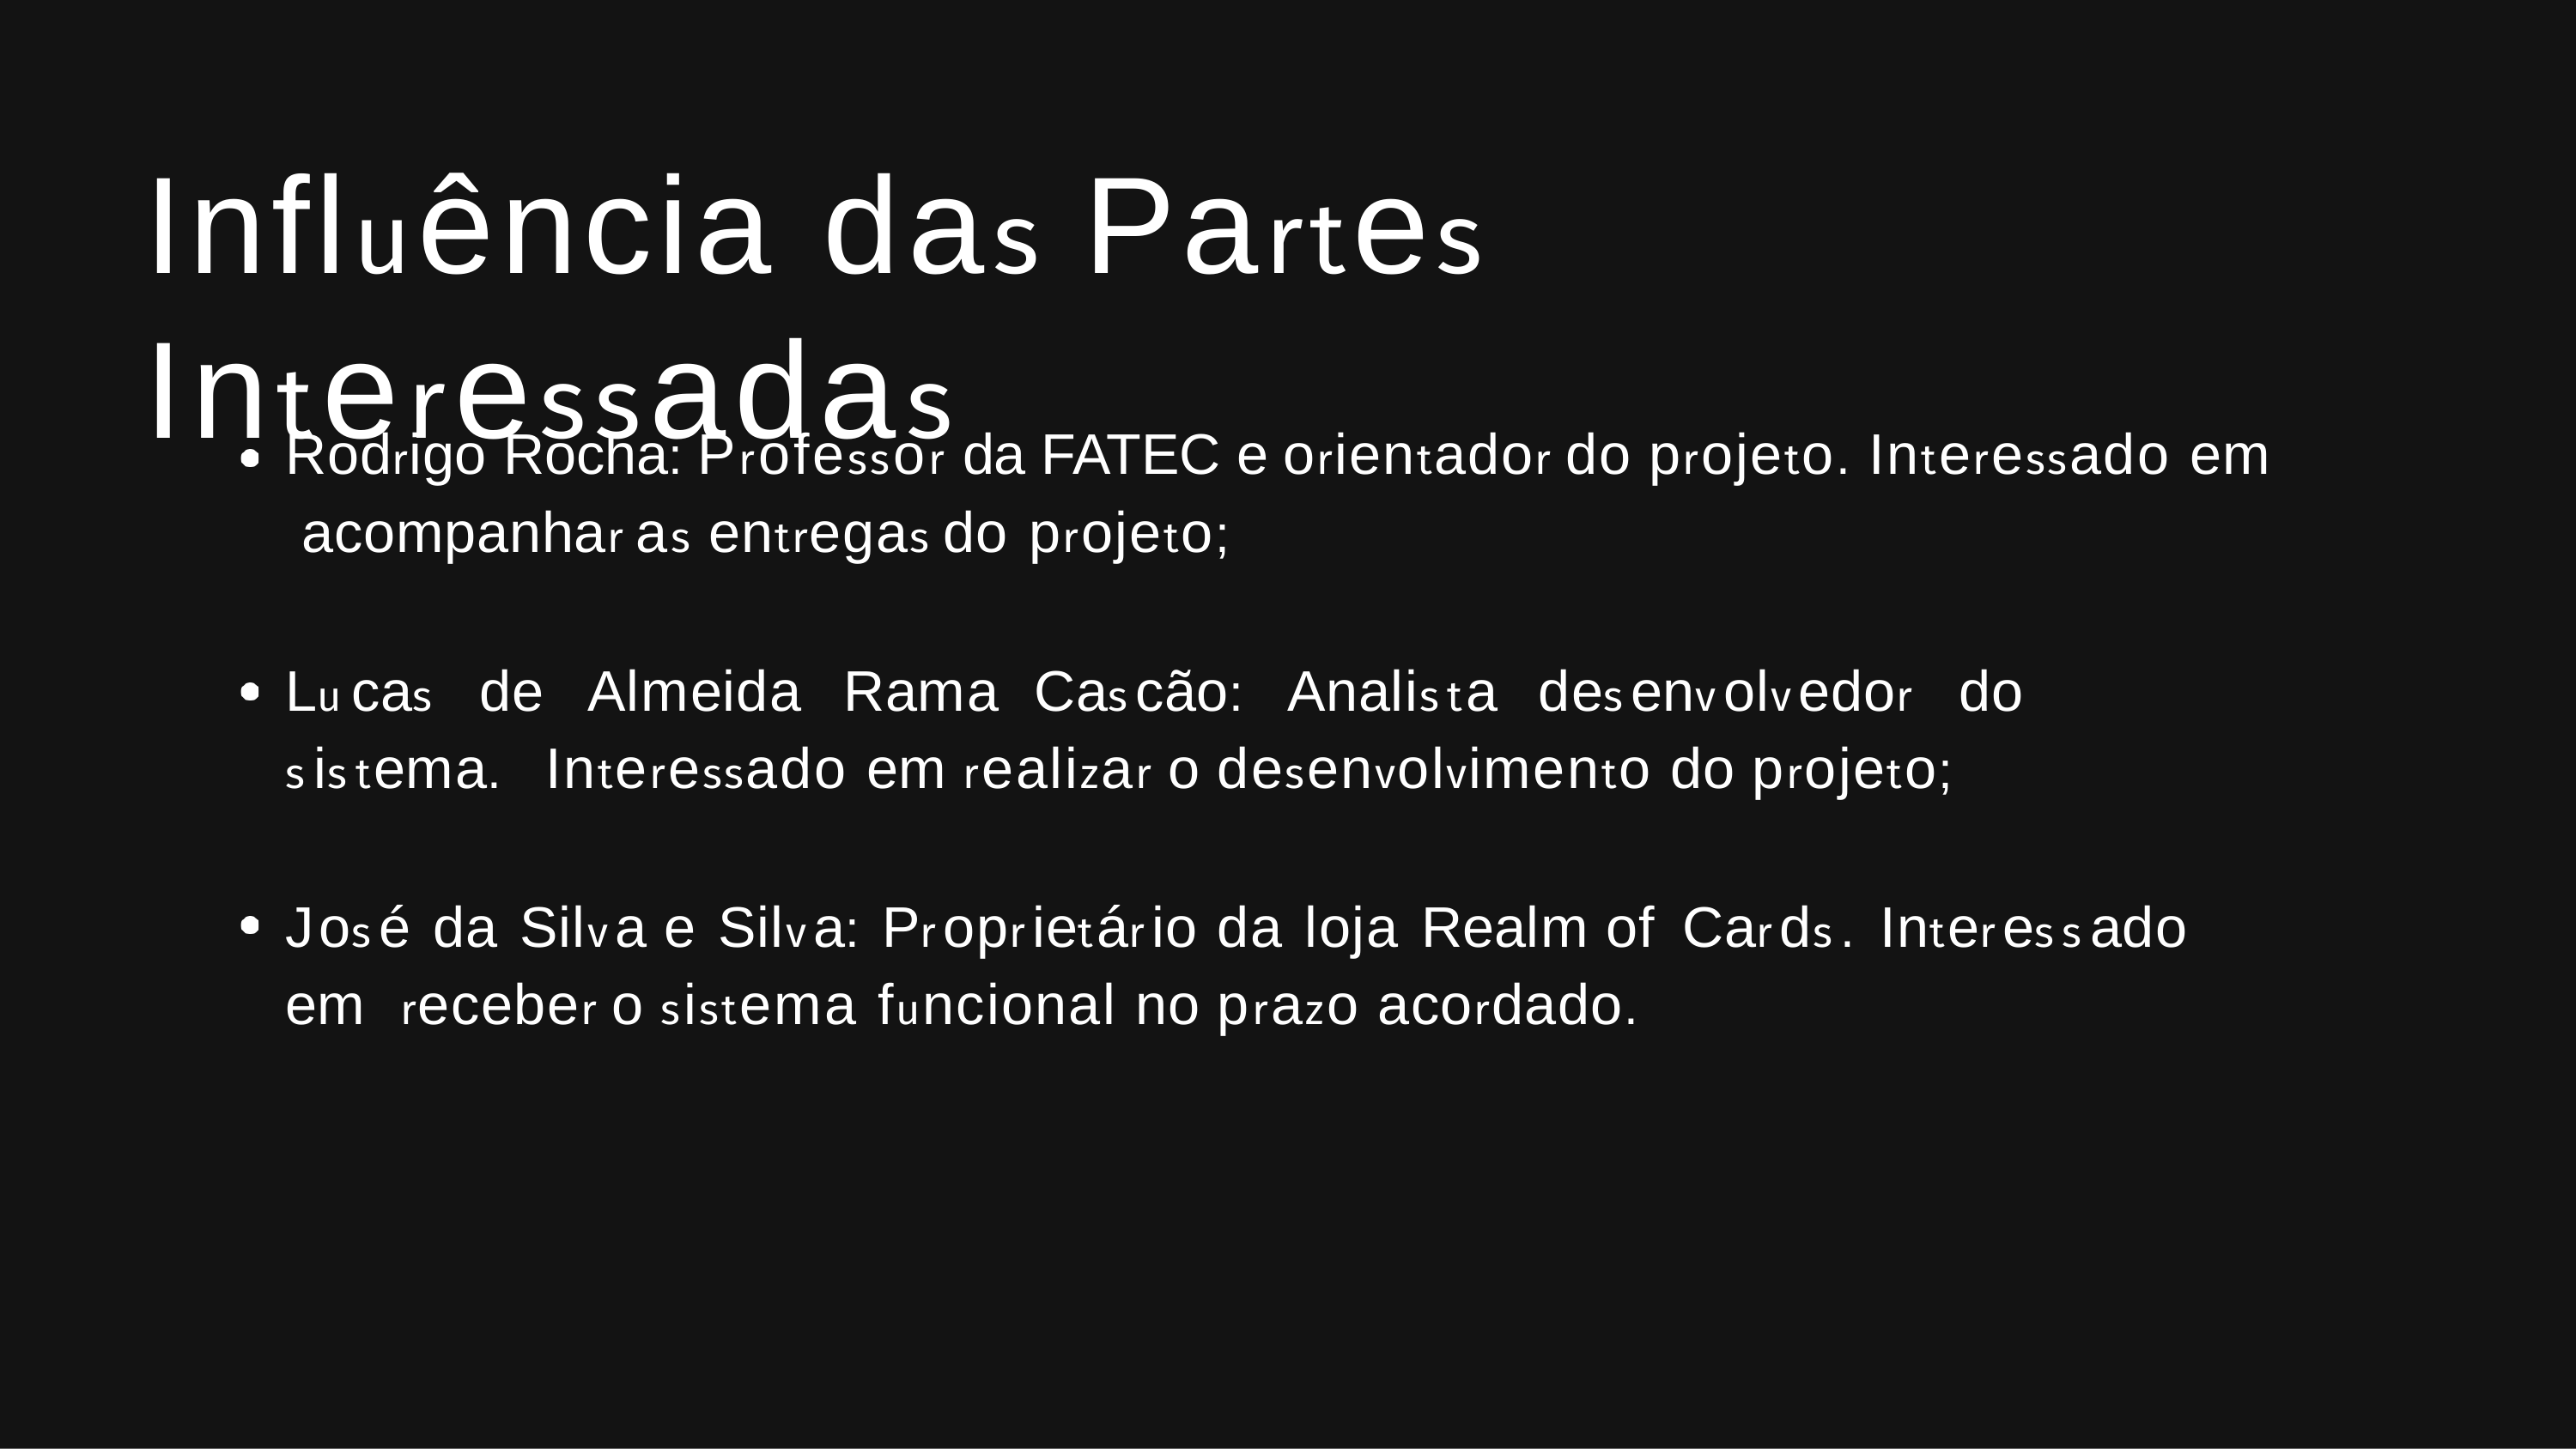

# Influência das Partes Interessadas
Rodrigo Rocha: Professor da FATEC e orientador do projeto. Interessado em  acompanhar as entregas do projeto;

Lucas	de	Almeida	Rama	Cascão:	Analista	desenvolvedor	do	sistema.  Interessado em realizar o desenvolvimento do projeto;

José	da	Silva	e	Silva:	Proprietário	da	loja	Realm	of	Cards.	Interessado	em  receber o sistema funcional no prazo acordado.